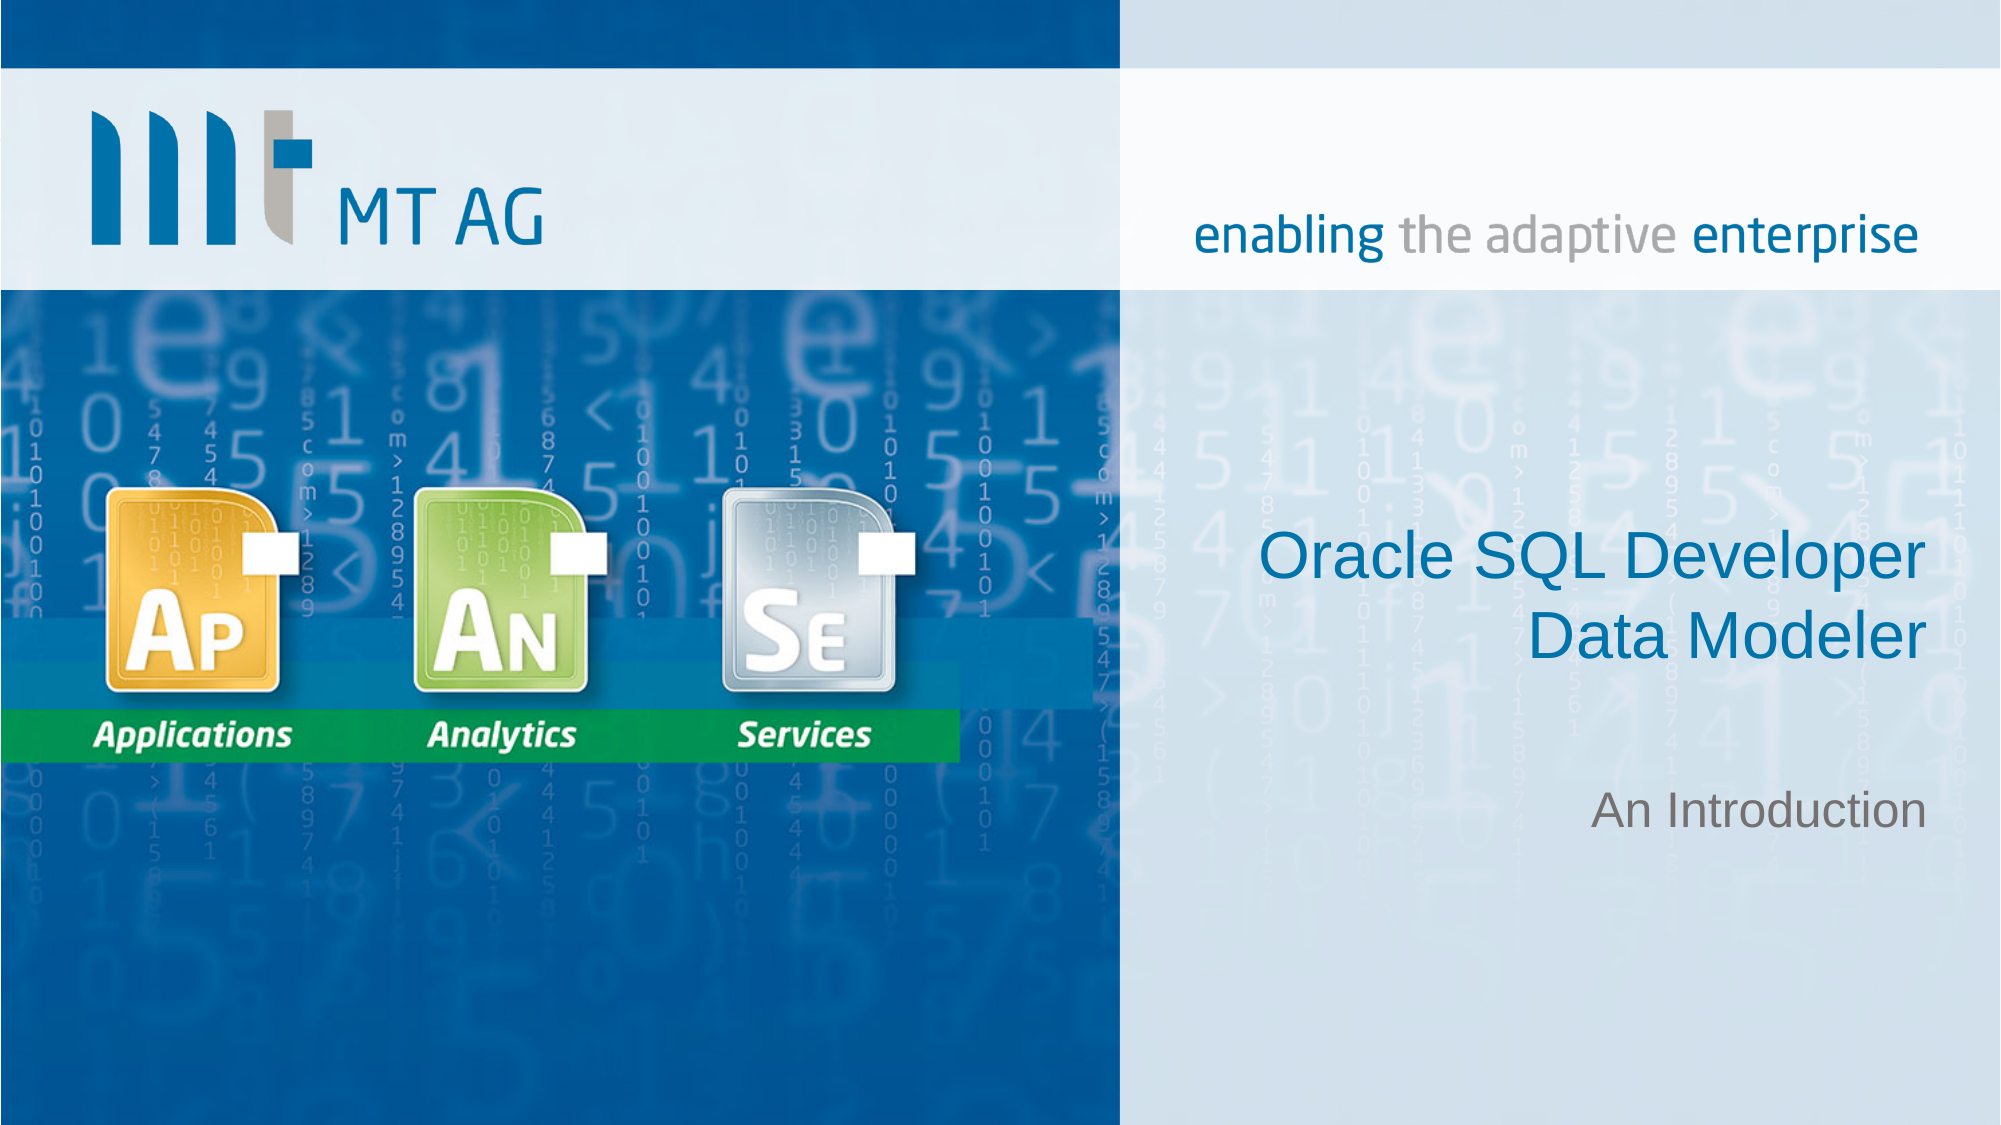

# Oracle SQL Developer Data Modeler
An Introduction